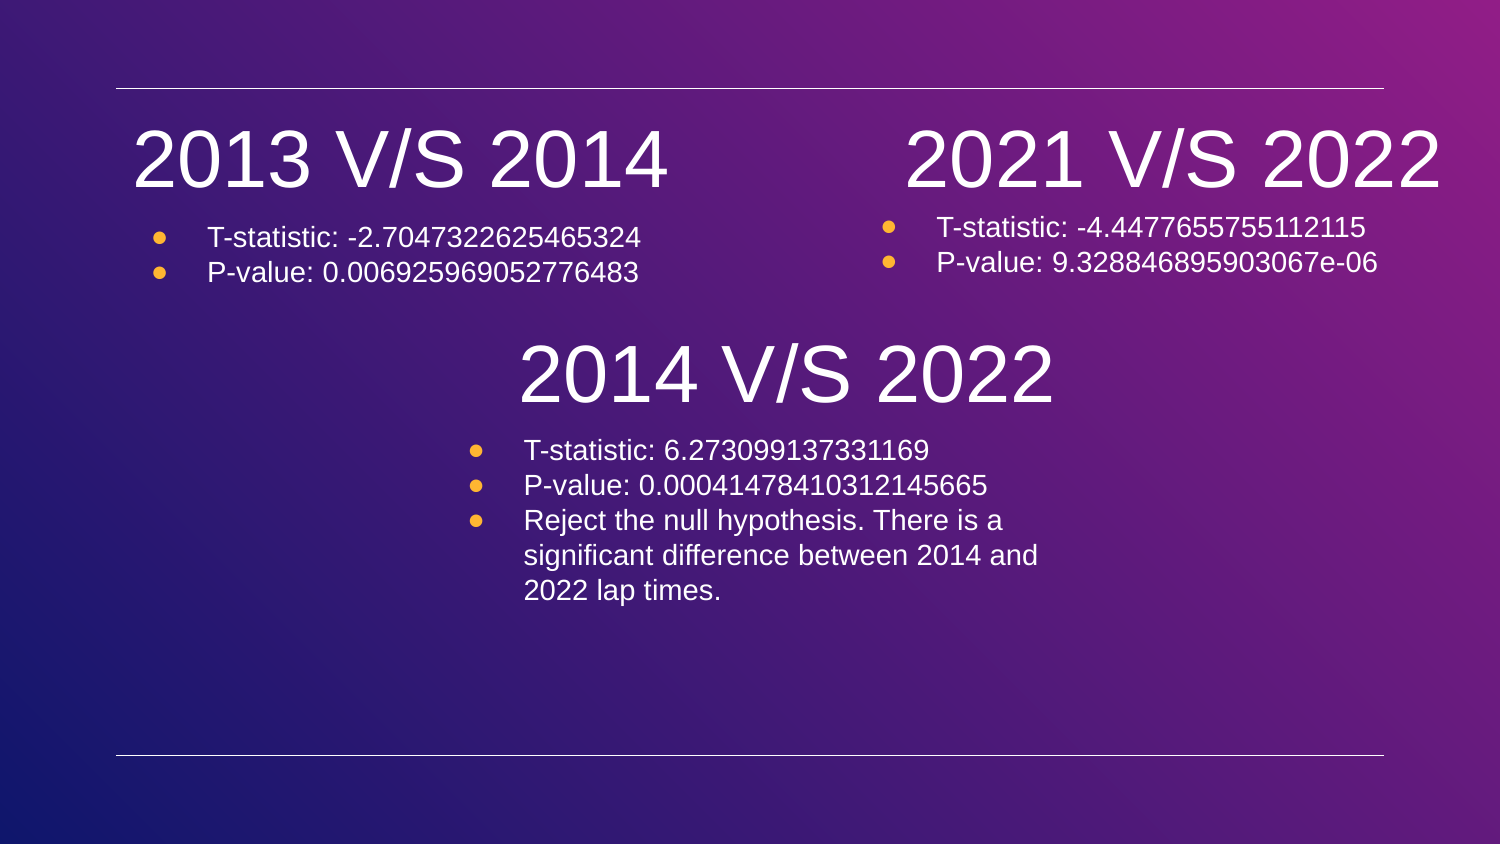

# 2013 V/S 2014
2021 V/S 2022
T-statistic: -4.4477655755112115
P-value: 9.328846895903067e-06
T-statistic: -2.7047322625465324
P-value: 0.006925969052776483
2014 V/S 2022
T-statistic: 6.273099137331169
P-value: 0.00041478410312145665
Reject the null hypothesis. There is a significant difference between 2014 and 2022 lap times.